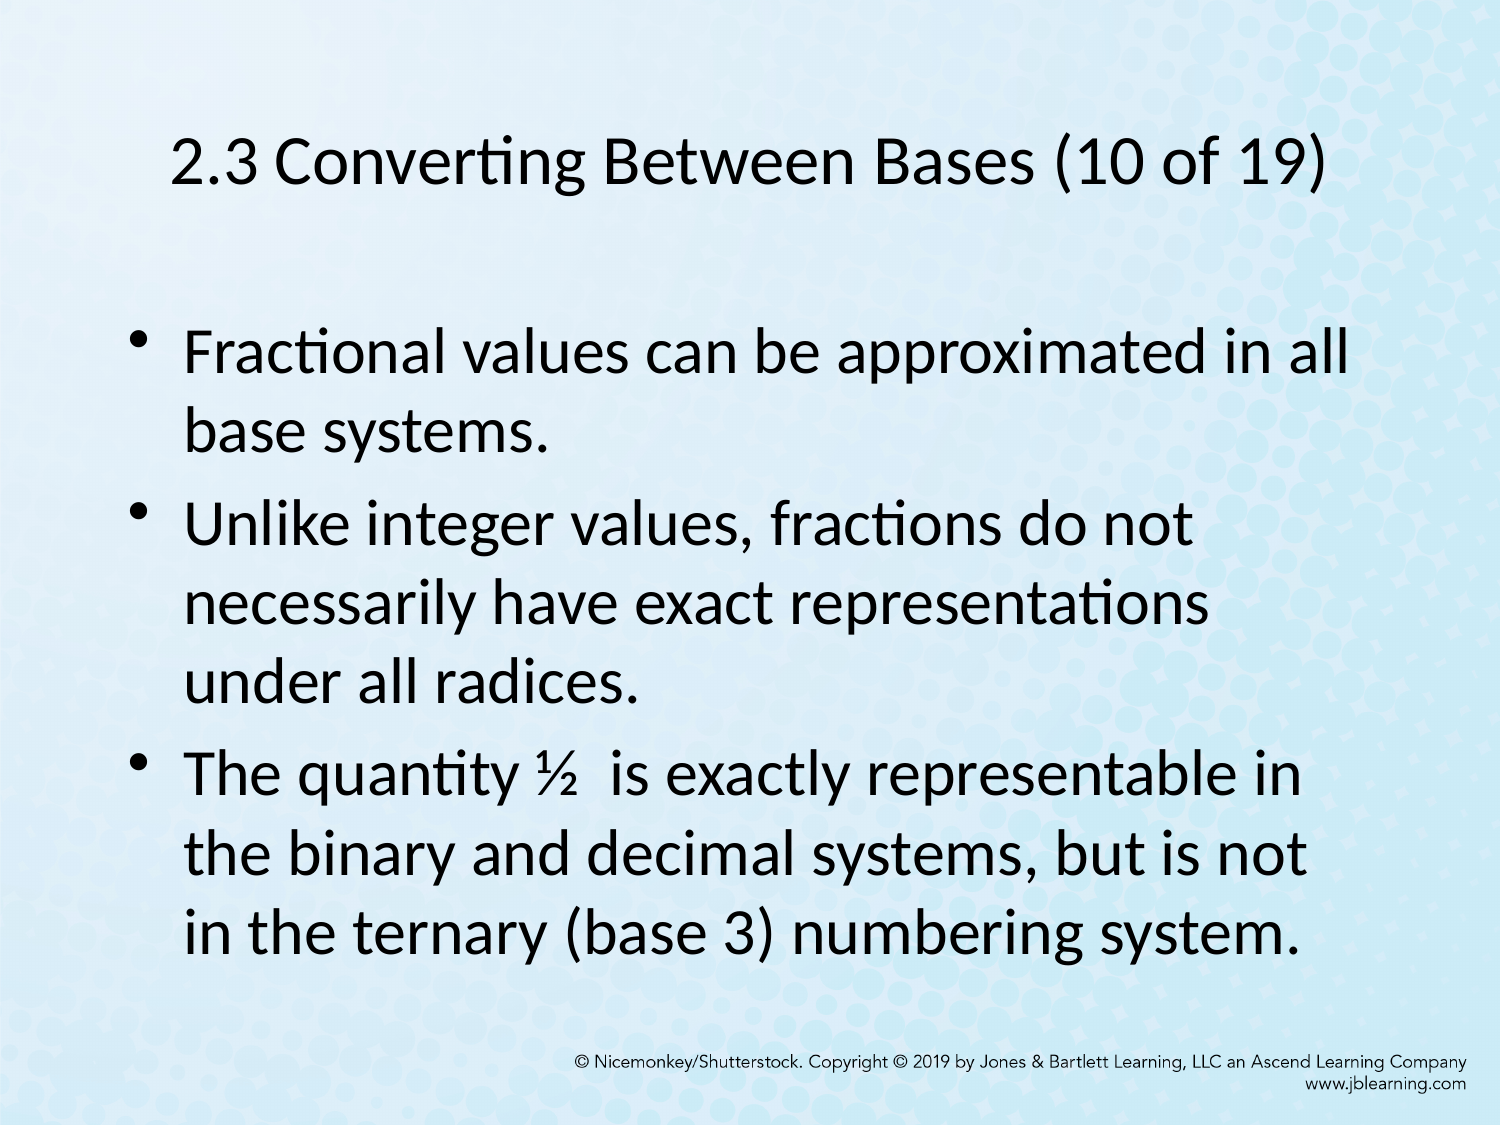

# 2.3 Converting Between Bases (10 of 19)
Fractional values can be approximated in all base systems.
Unlike integer values, fractions do not necessarily have exact representations under all radices.
The quantity ½  is exactly representable in the binary and decimal systems, but is not in the ternary (base 3) numbering system.